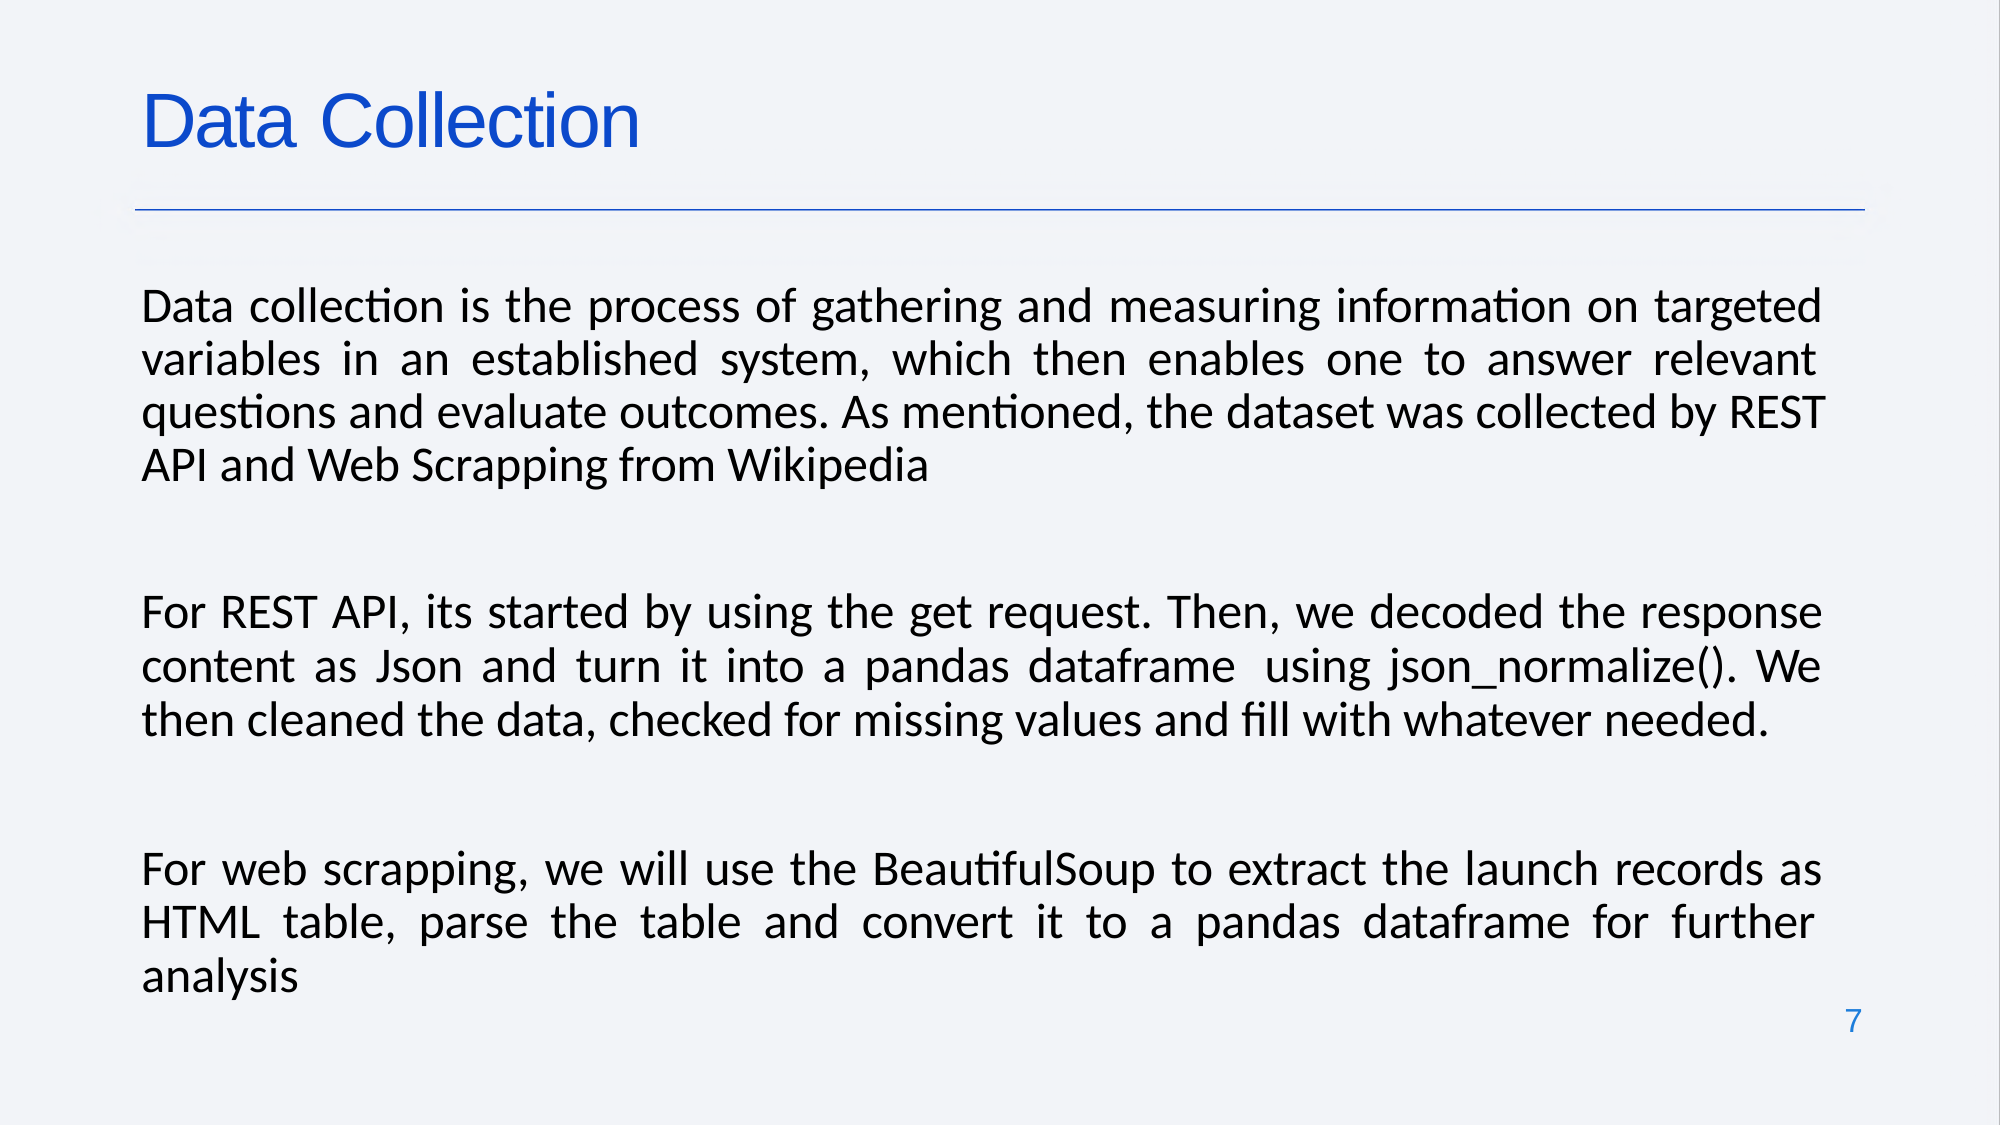

# Data Collection
Data collection is the process of gathering and measuring information on targeted  variables in an established system, which then enables one to answer relevant  questions and evaluate outcomes. As mentioned, the dataset was collected by REST  API and Web Scrapping from Wikipedia

For REST API, its started by using the get request. Then, we decoded the response  content as Json and turn it into a pandas dataframe using json_normalize(). We  then cleaned the data, checked for missing values and fill with whatever needed.

For web scrapping, we will use the BeautifulSoup to extract the launch records as  HTML table, parse the table and convert it to a pandas dataframe for further  analysis
7